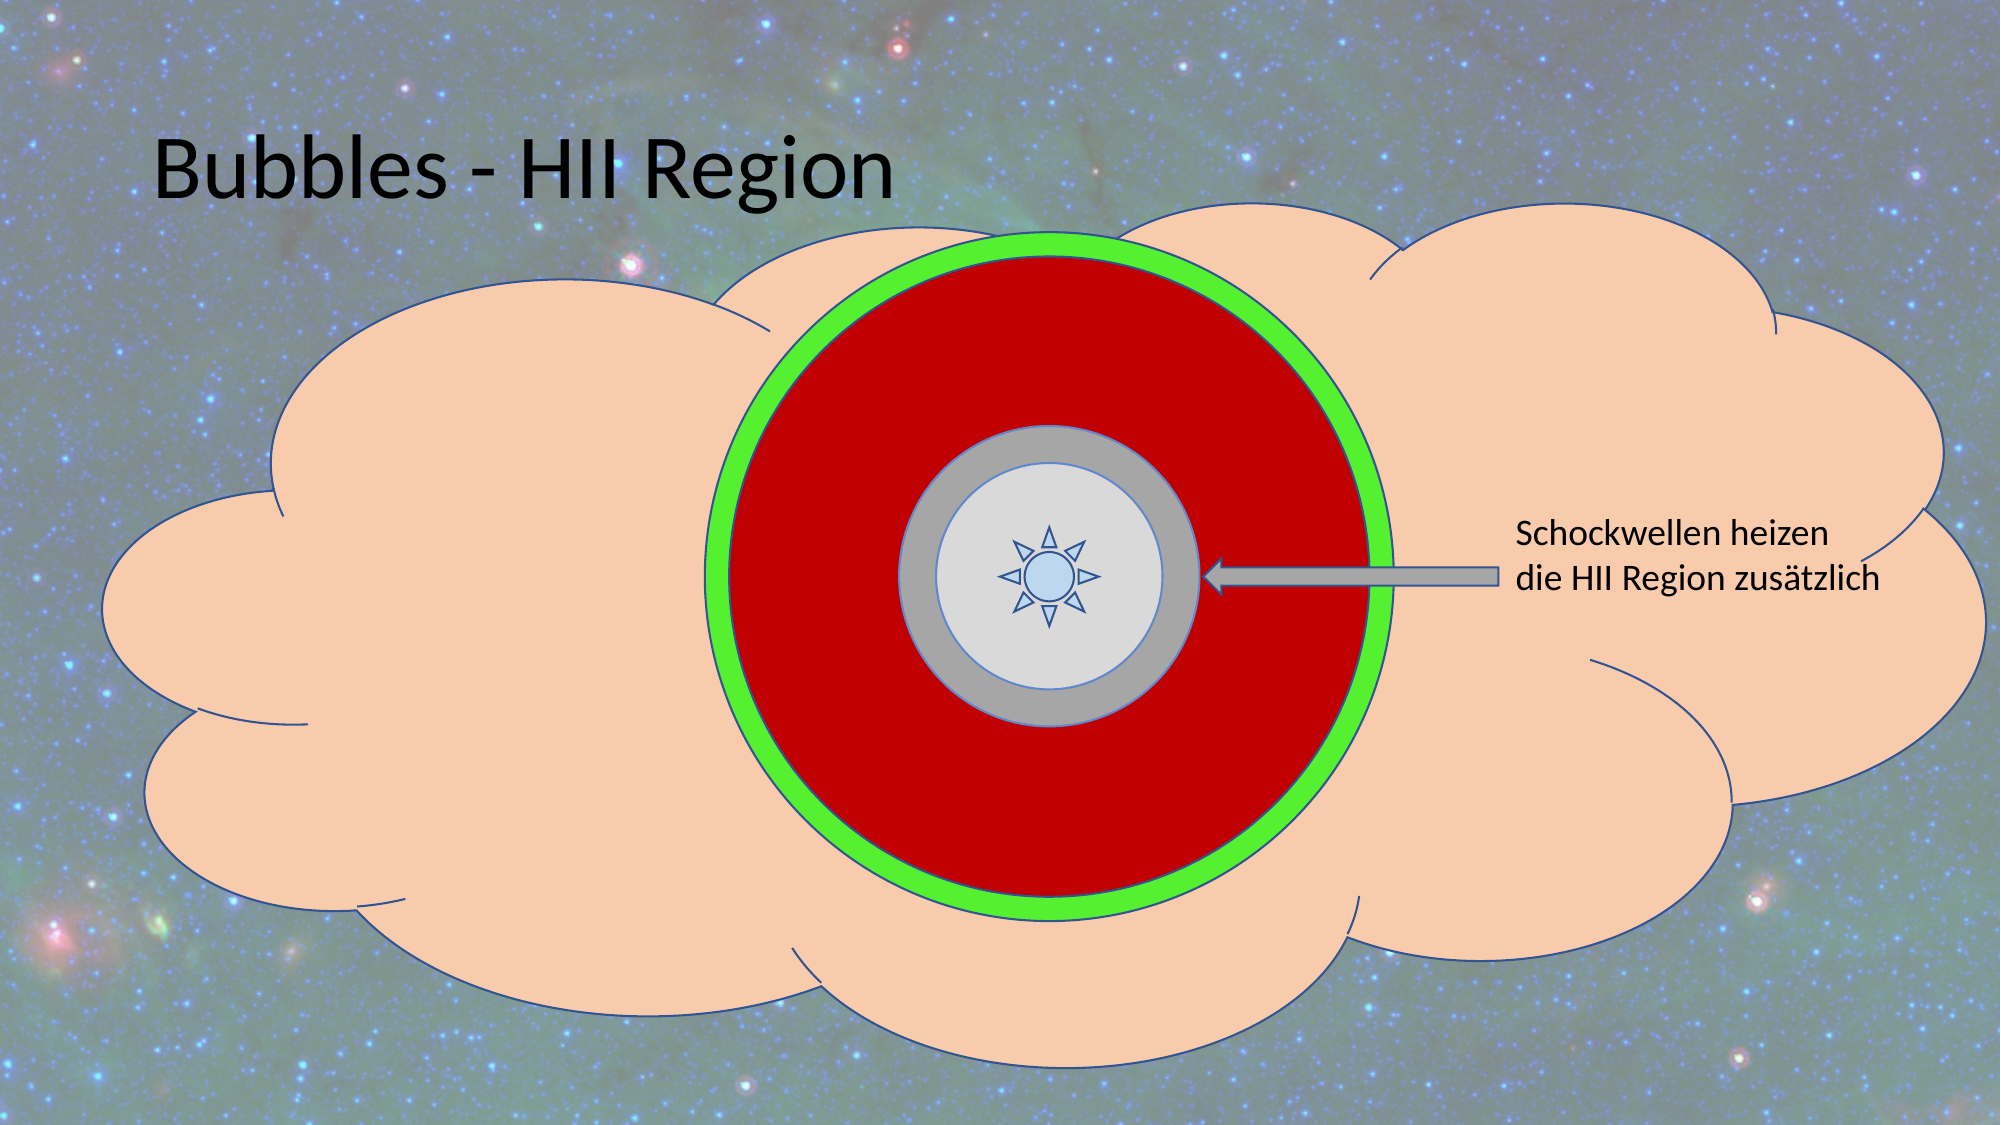

# Bubbles - HII Region

Schockwellen heizen
die HII Region zusätzlich